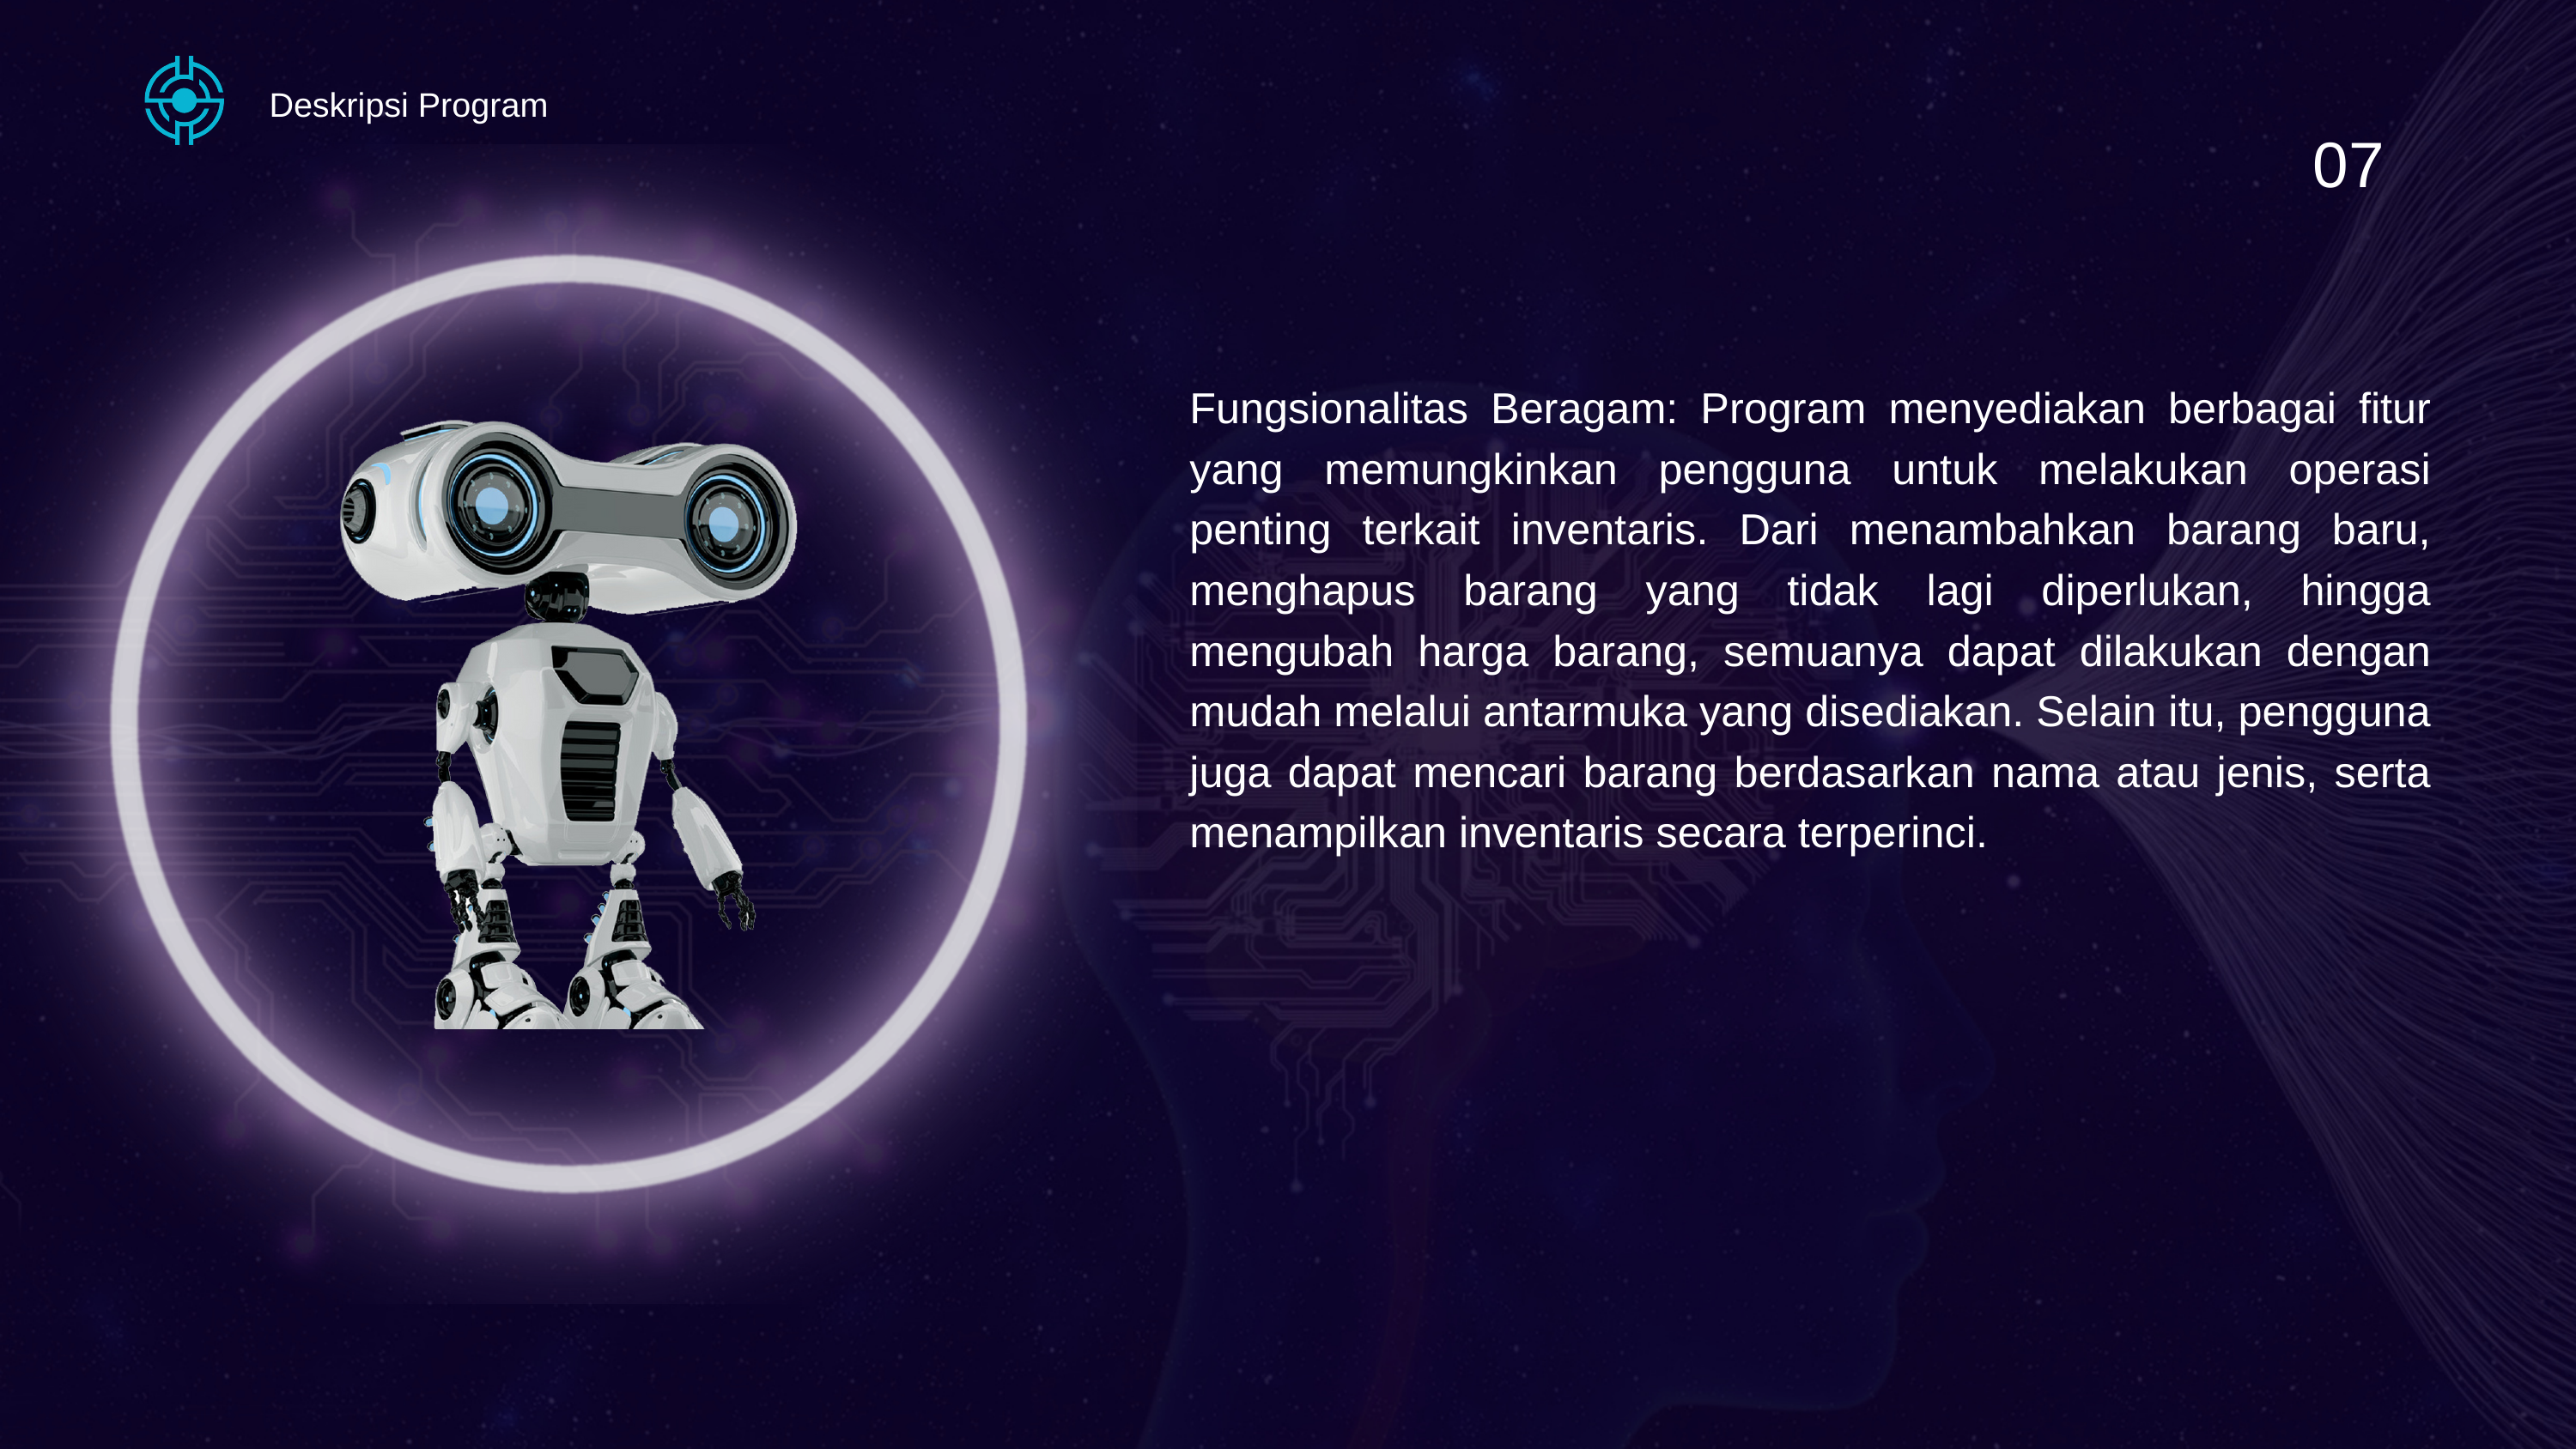

Deskripsi Program
07

Fungsionalitas Beragam: Program menyediakan berbagai fitur yang memungkinkan pengguna untuk melakukan operasi penting terkait inventaris. Dari menambahkan barang baru, menghapus barang yang tidak lagi diperlukan, hingga mengubah harga barang, semuanya dapat dilakukan dengan mudah melalui antarmuka yang disediakan. Selain itu, pengguna juga dapat mencari barang berdasarkan nama atau jenis, serta menampilkan inventaris secara terperinci.